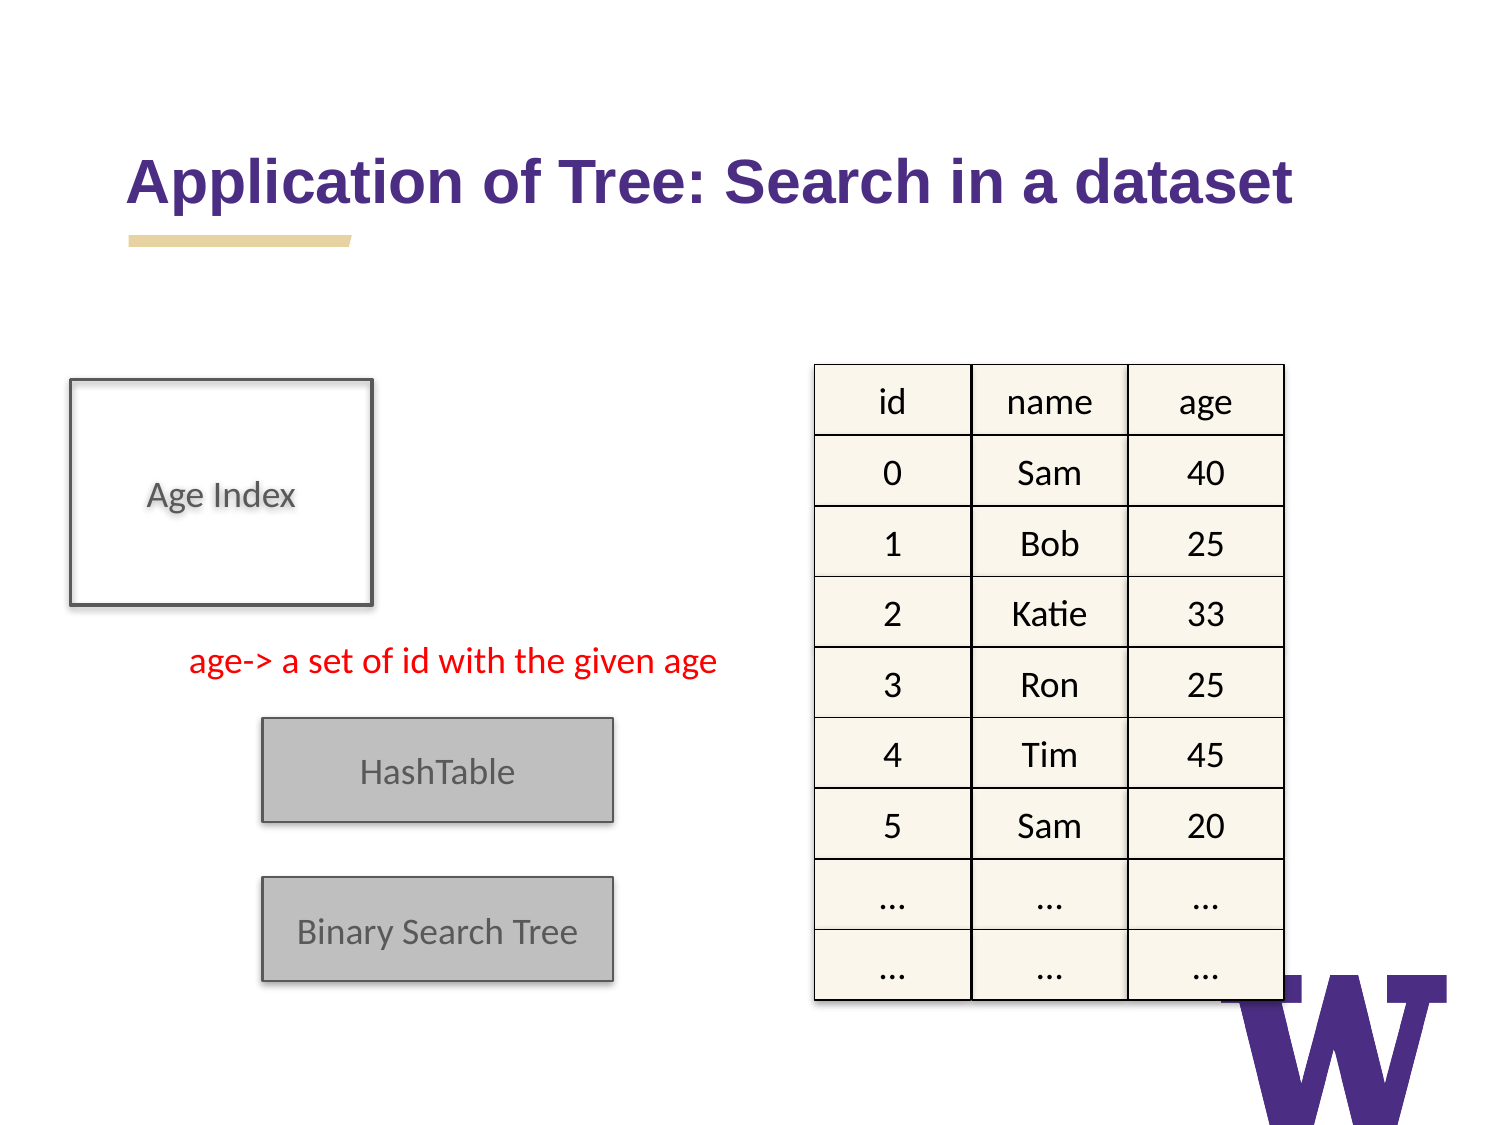

# Application of Tree: Search in a dataset
id
name
age
Age Index
0
Sam
40
1
Bob
25
2
Katie
33
3
Ron
25
4
Tim
45
age-> a set of id with the given age
HashTable
5
Sam
20
…
…
…
…
…
…
Binary Search Tree